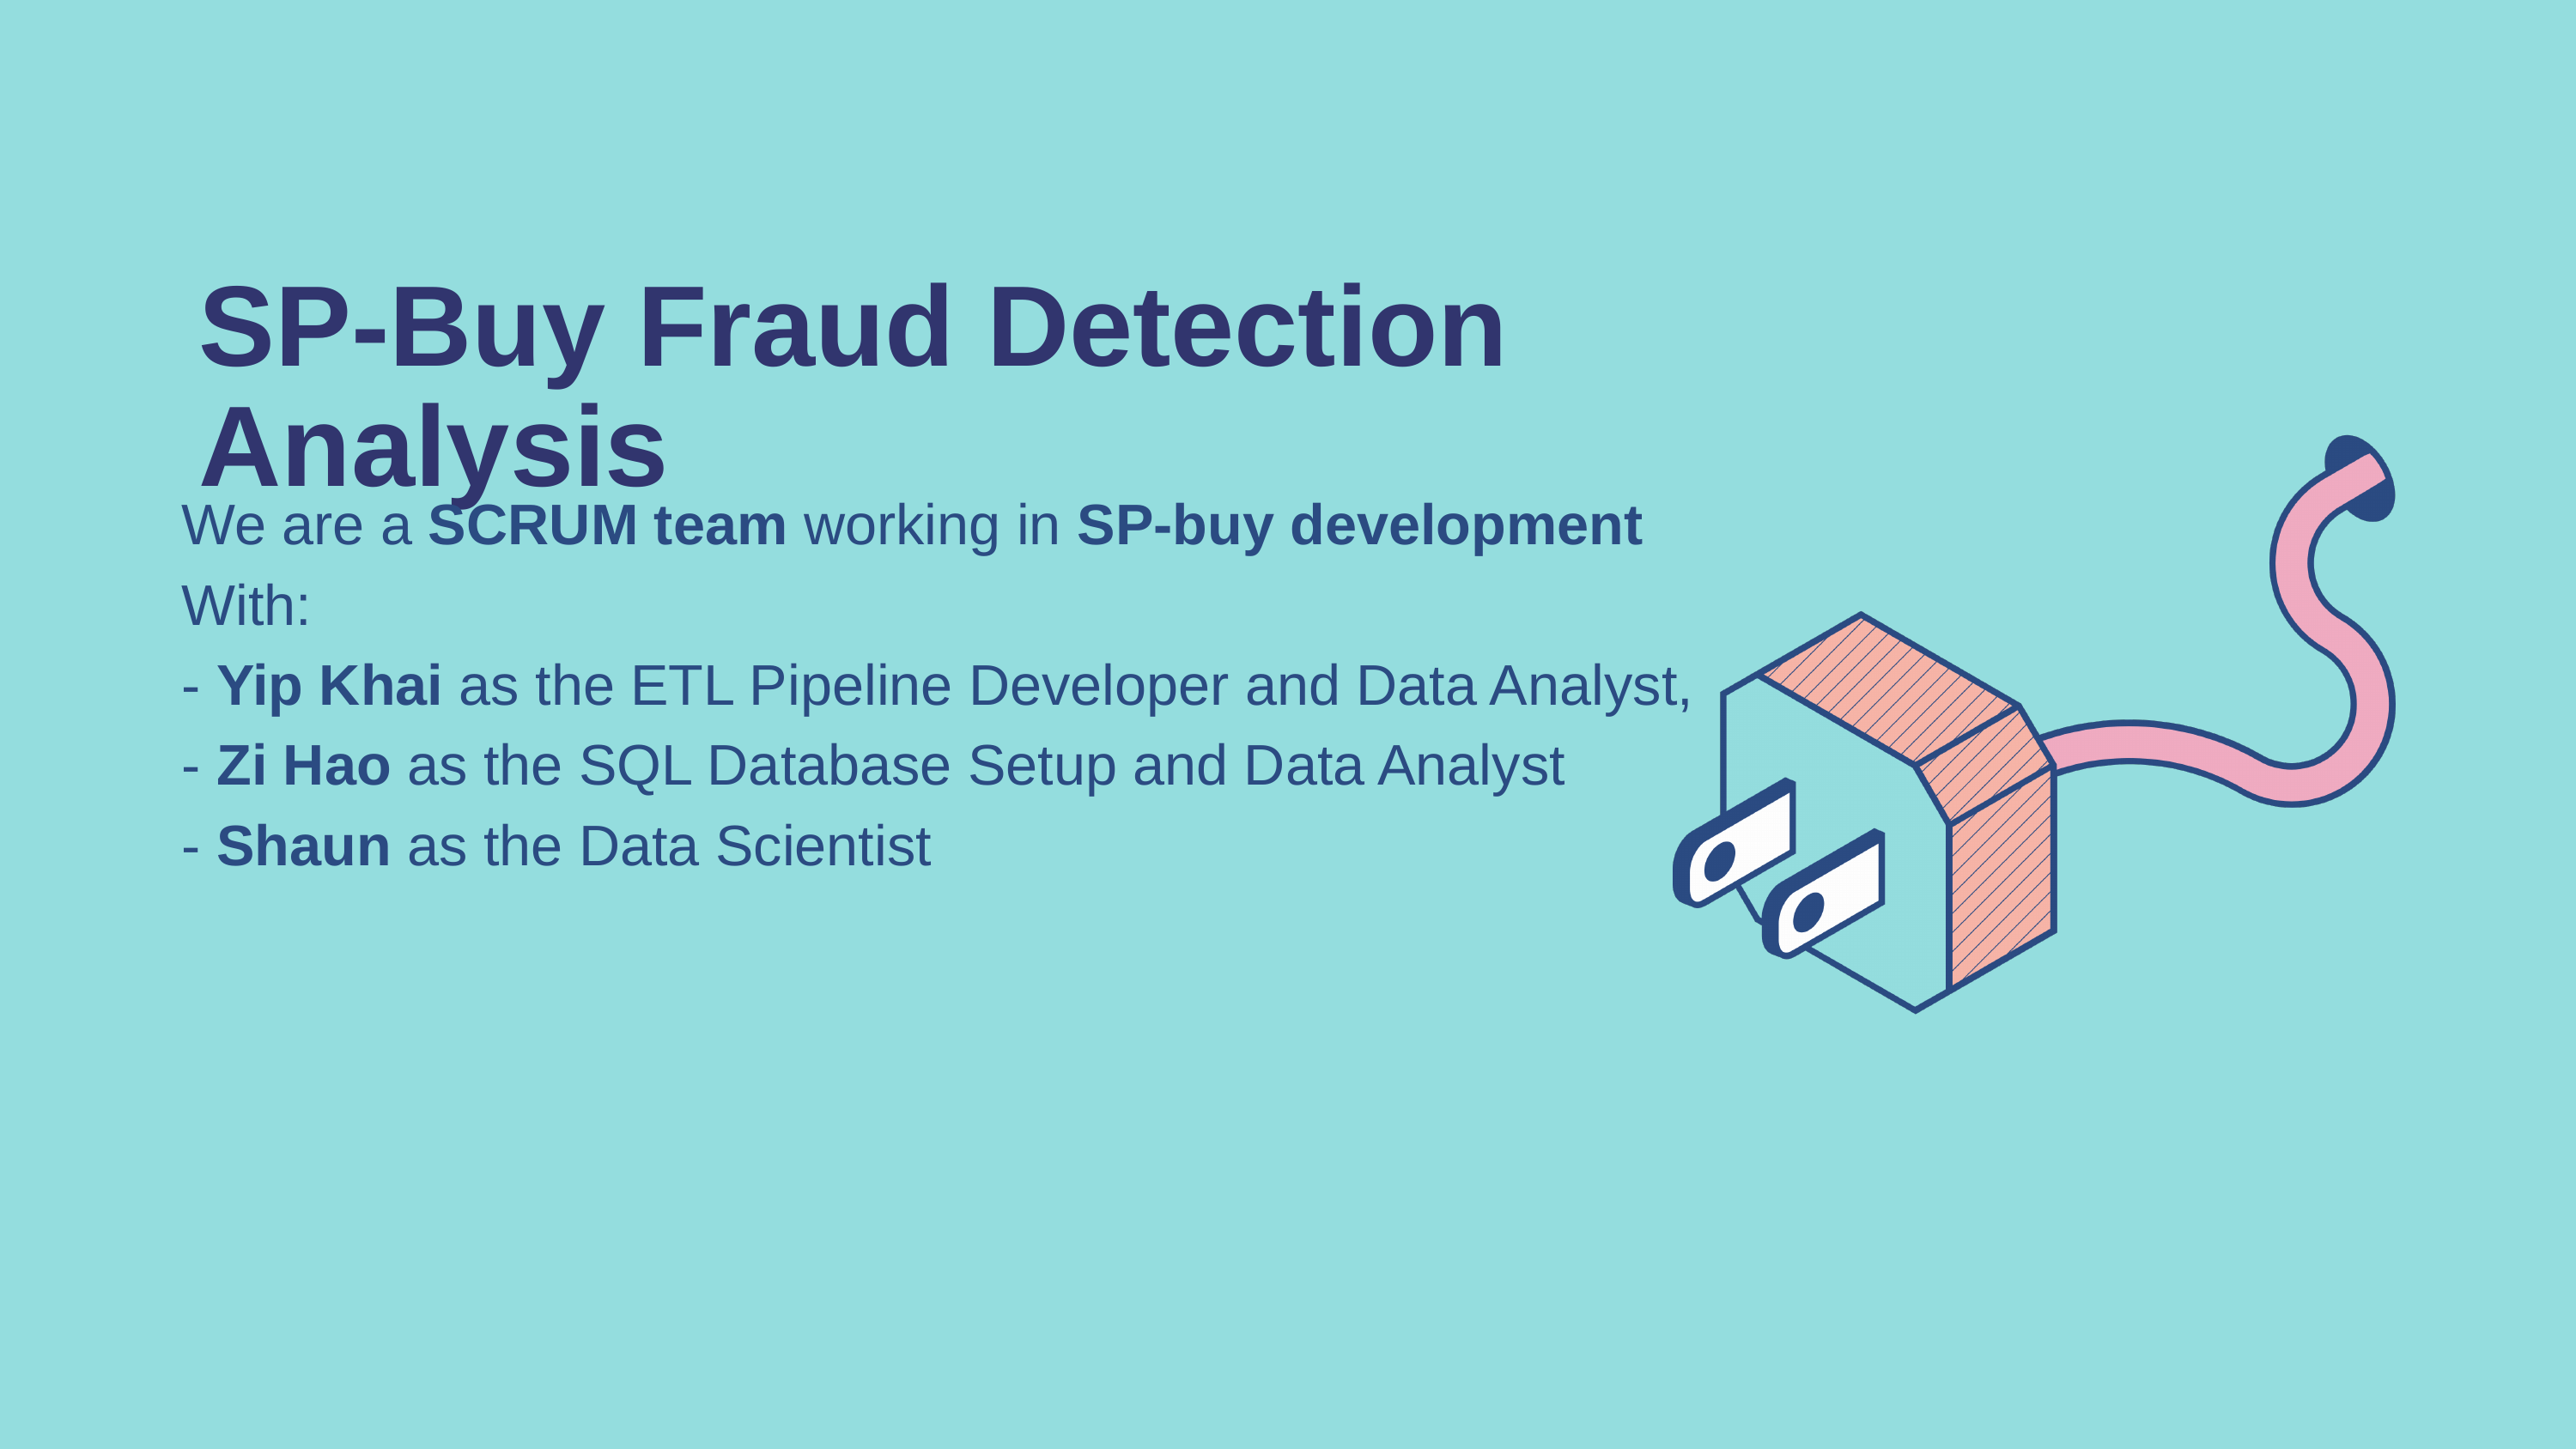

SP-Buy Fraud Detection Analysis

We are a SCRUM team working in SP-buy development
With:
- Yip Khai as the ETL Pipeline Developer and Data Analyst,
- Zi Hao as the SQL Database Setup and Data Analyst
- Shaun as the Data Scientist